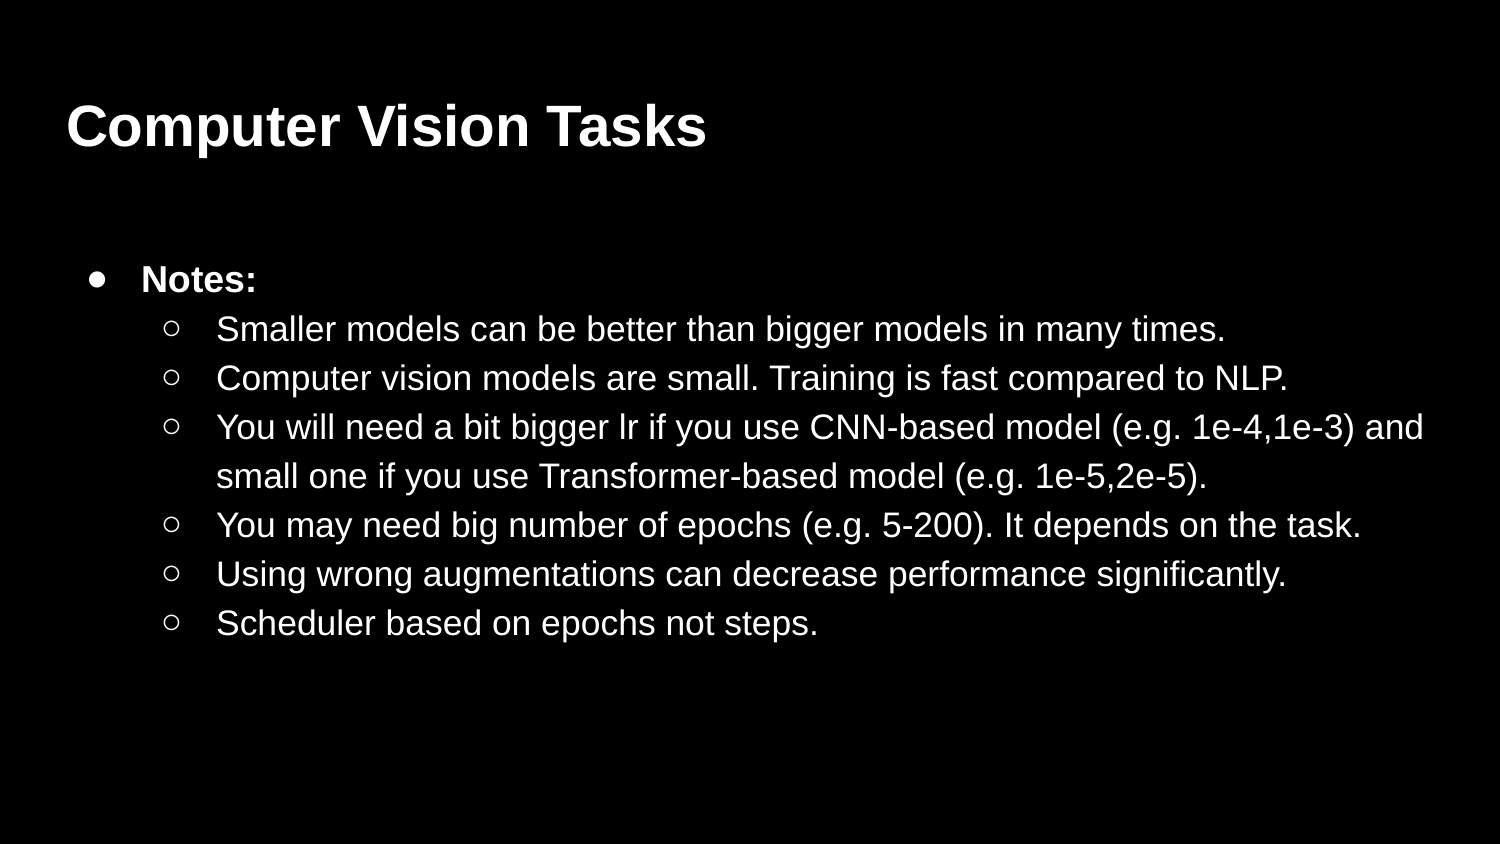

# Computer Vision Tasks
Notes:
Smaller models can be better than bigger models in many times.
Computer vision models are small. Training is fast compared to NLP.
You will need a bit bigger lr if you use CNN-based model (e.g. 1e-4,1e-3) and small one if you use Transformer-based model (e.g. 1e-5,2e-5).
You may need big number of epochs (e.g. 5-200). It depends on the task.
Using wrong augmentations can decrease performance significantly.
Scheduler based on epochs not steps.